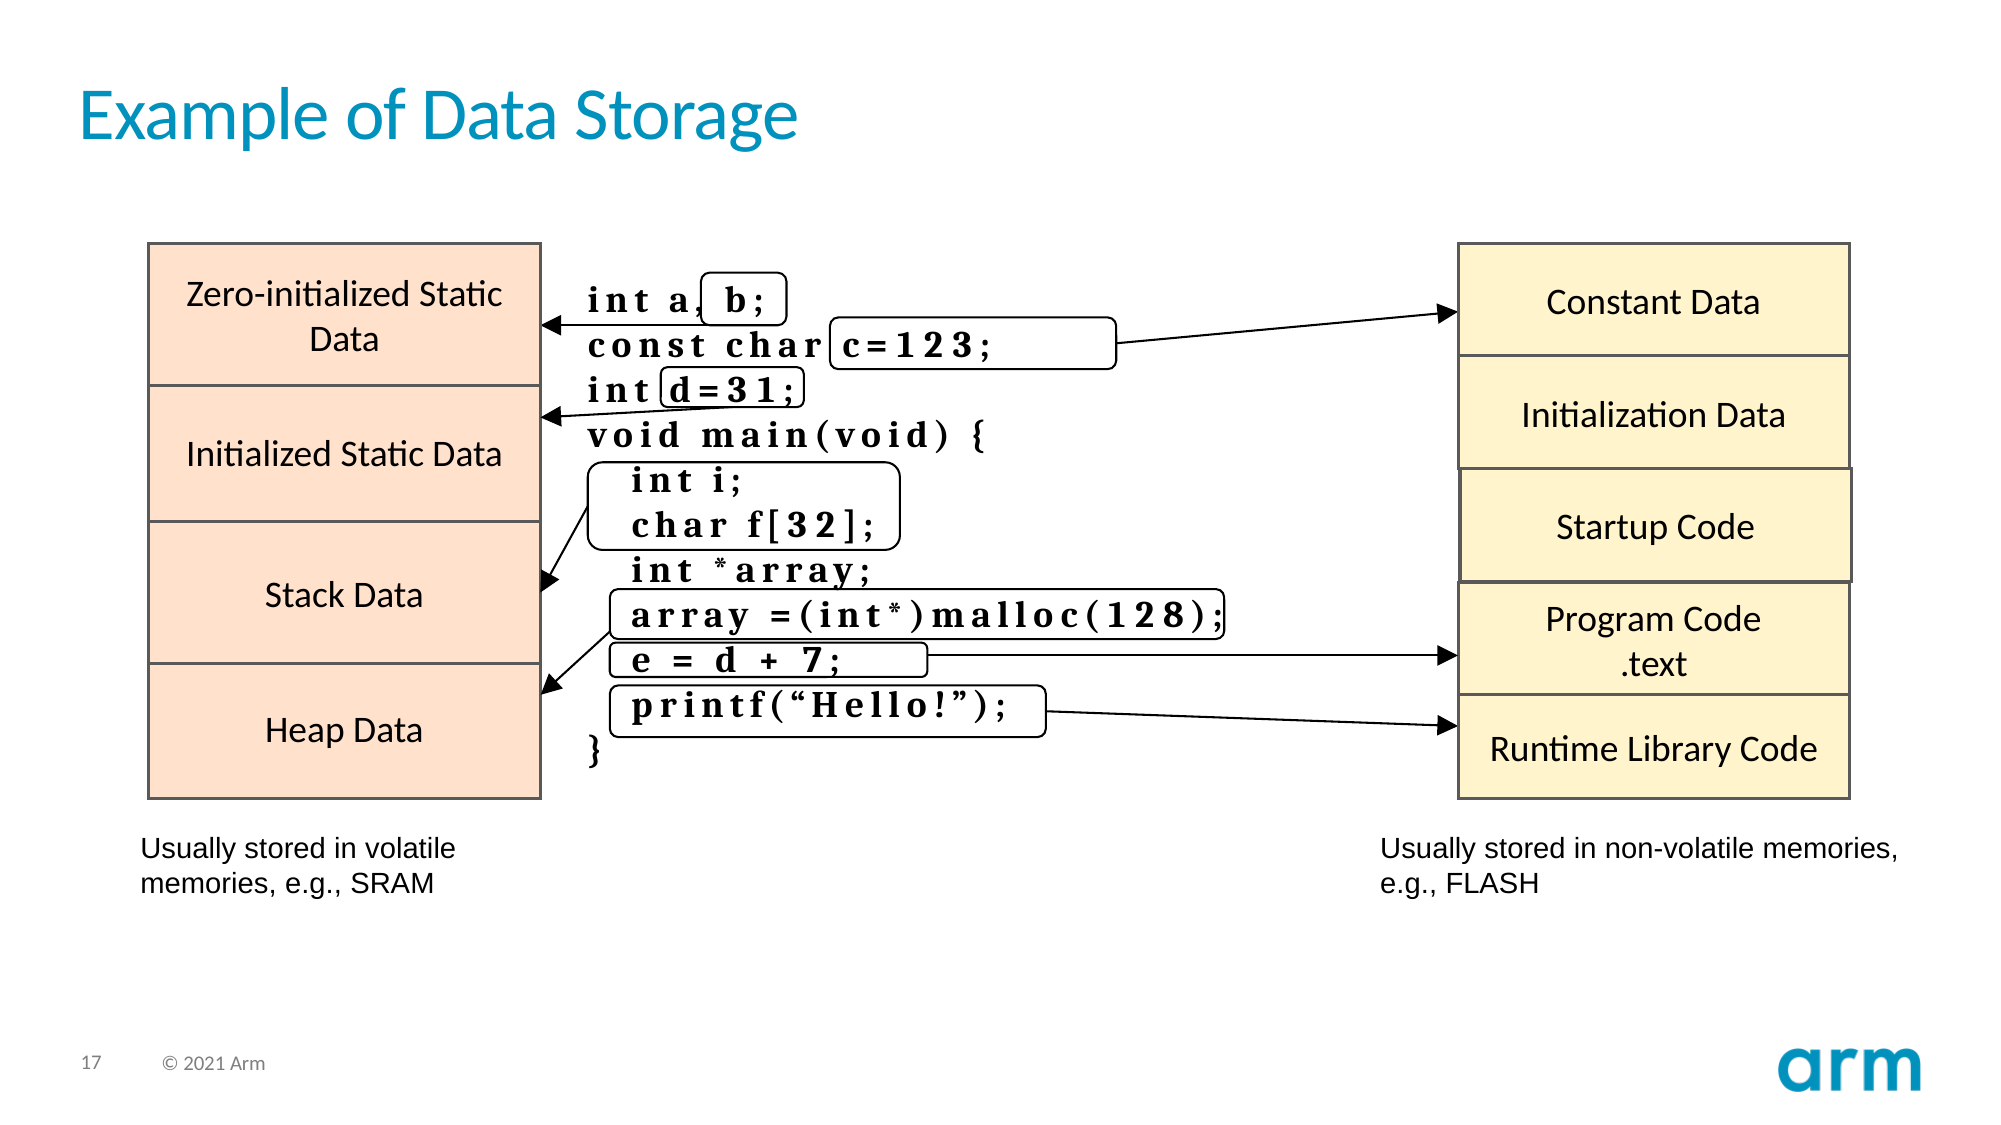

# Example of Data Storage
Zero-initialized Static Data
Initialized Static Data
Stack Data
Heap Data
Constant Data
Initialization Data
Startup Code
Program Code
.text
Runtime Library Code
int a, b;
const char c=123;
int d=31;
void main(void) {
   int i;
   char f[32];
   int *array;
   array =(int*)malloc(128);
   e = d + 7;
   printf(“Hello!”);
}

Usually stored in volatile memories, e.g., SRAM
Usually stored in non-volatile memories, e.g., FLASH